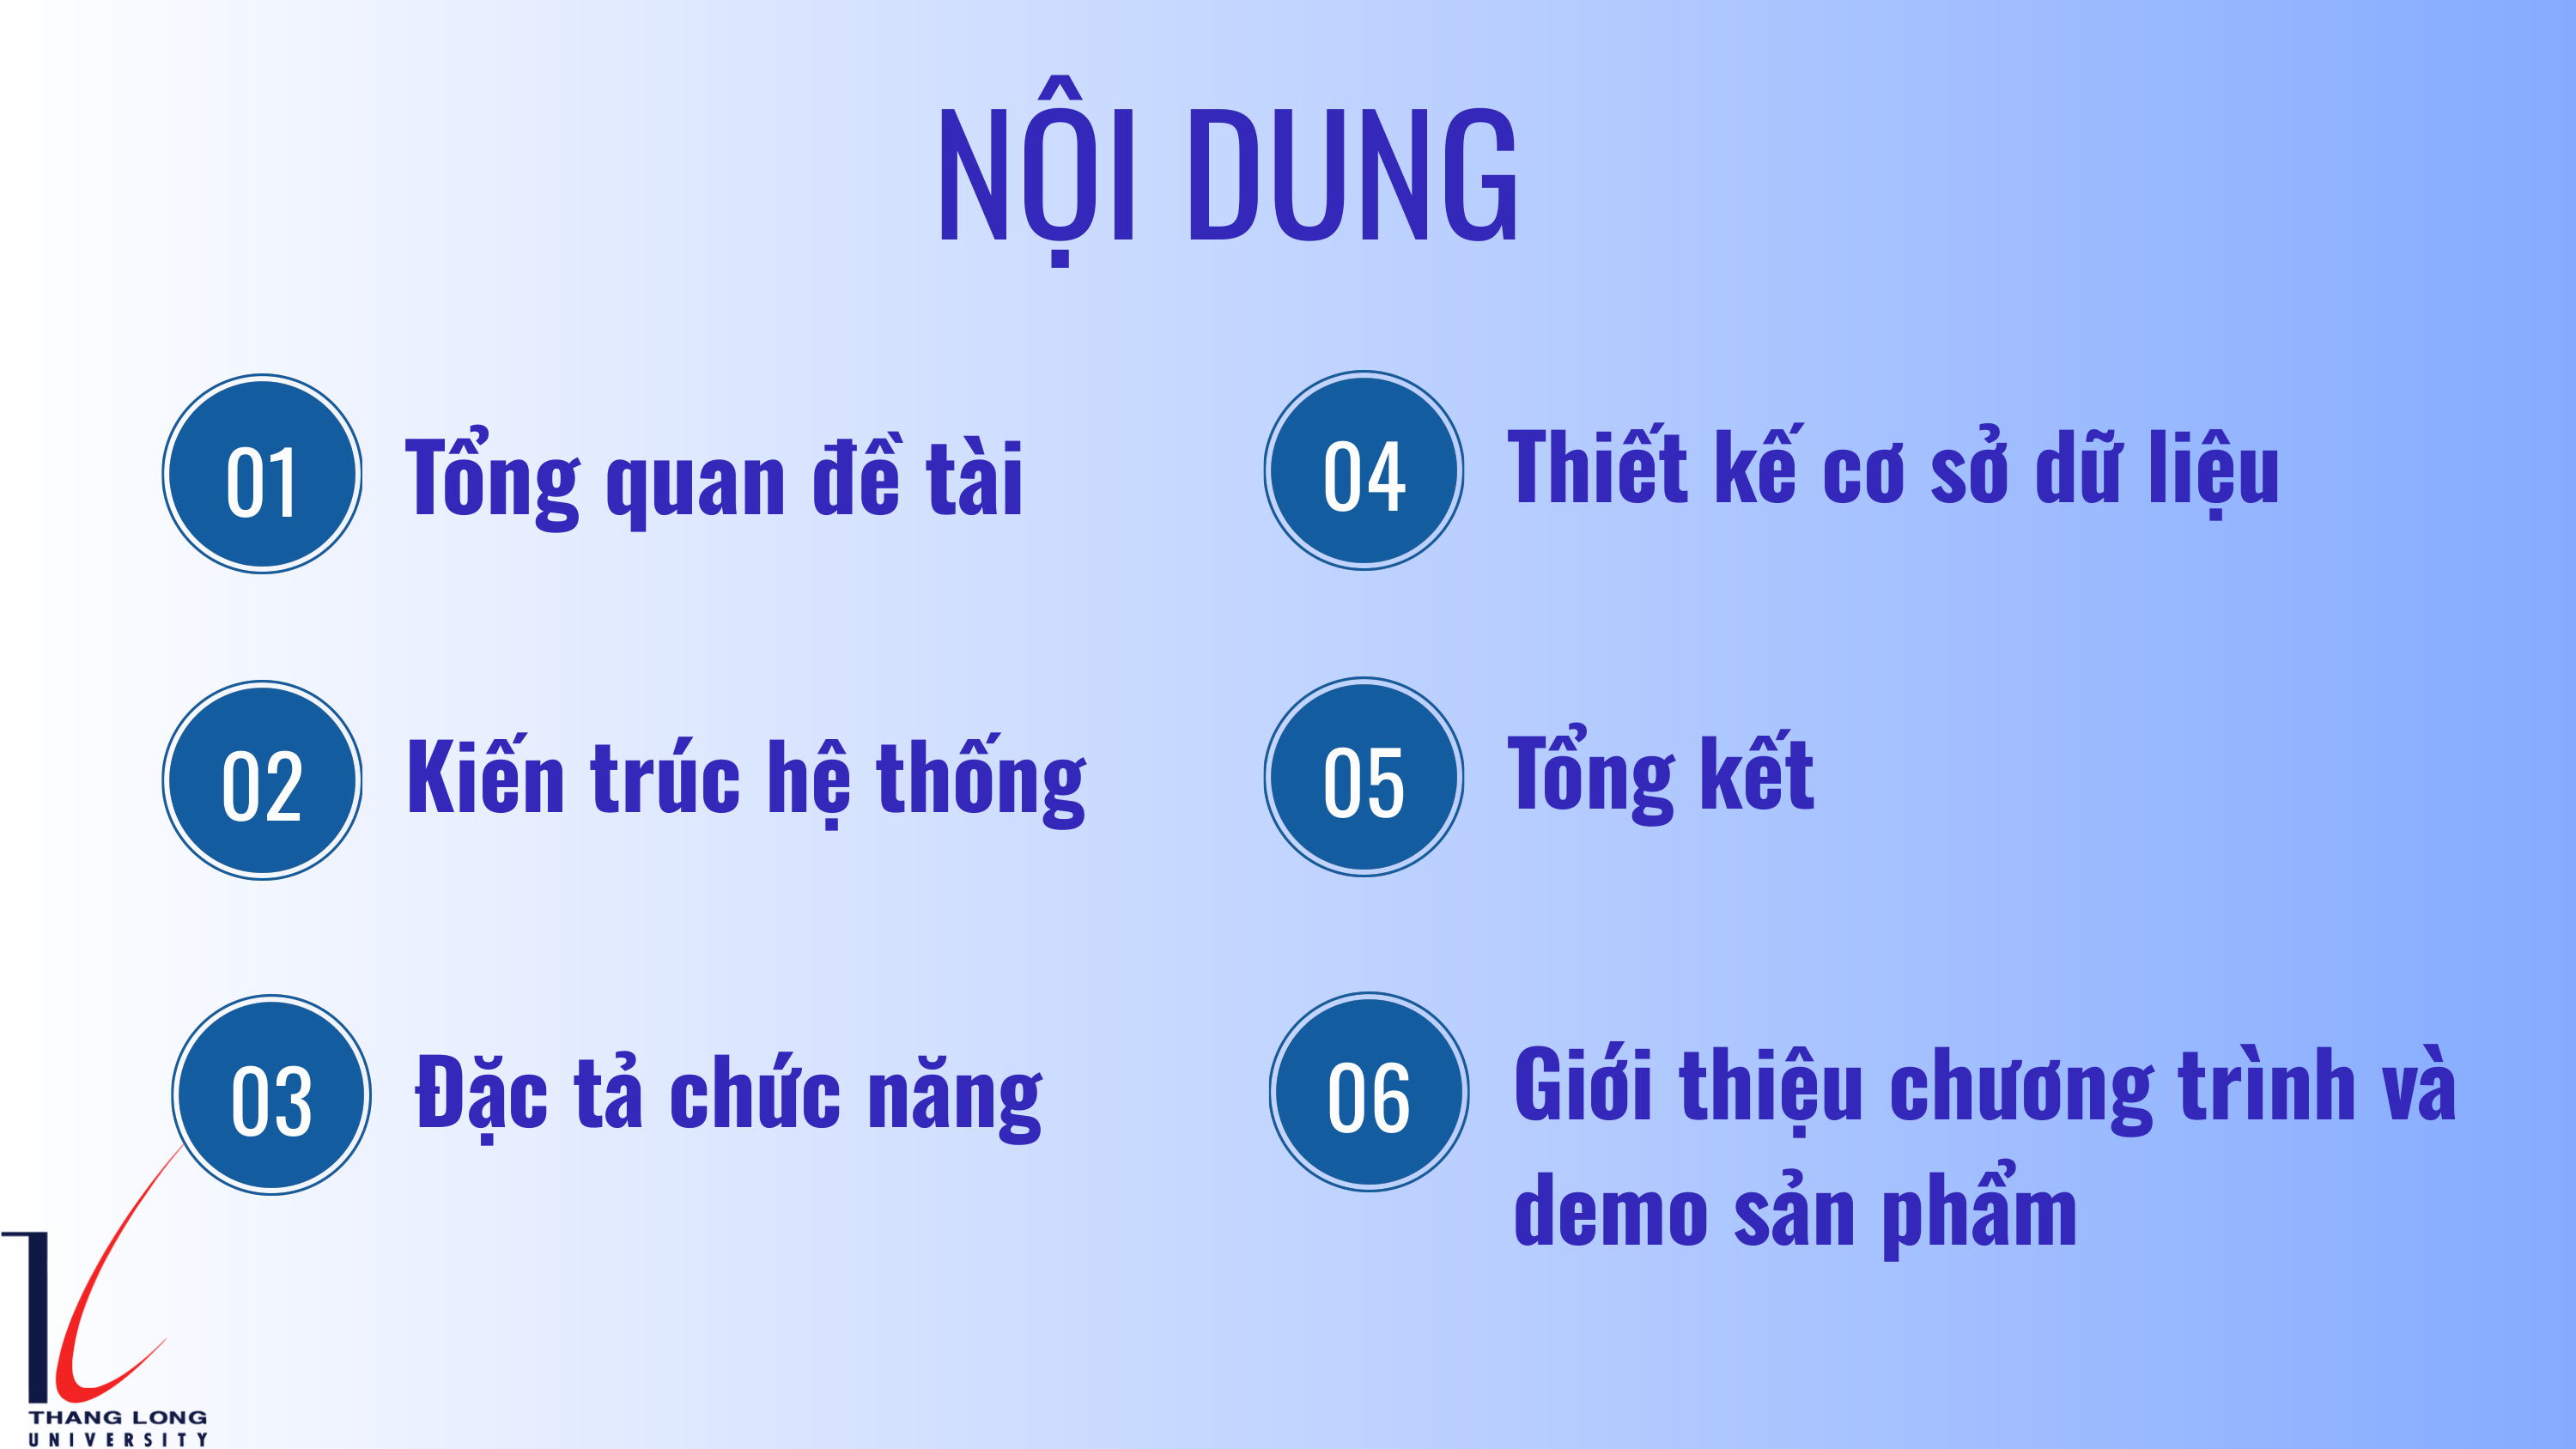

NỘI DUNG

Tổng quan đề tài
01
Thiết kế cơ sở dữ liệu
04

Tổng kết
Kiến trúc hệ thống
05
02

Giới thiệu chương trình và demo sản phẩm
Đặc tả chức năng
06
03